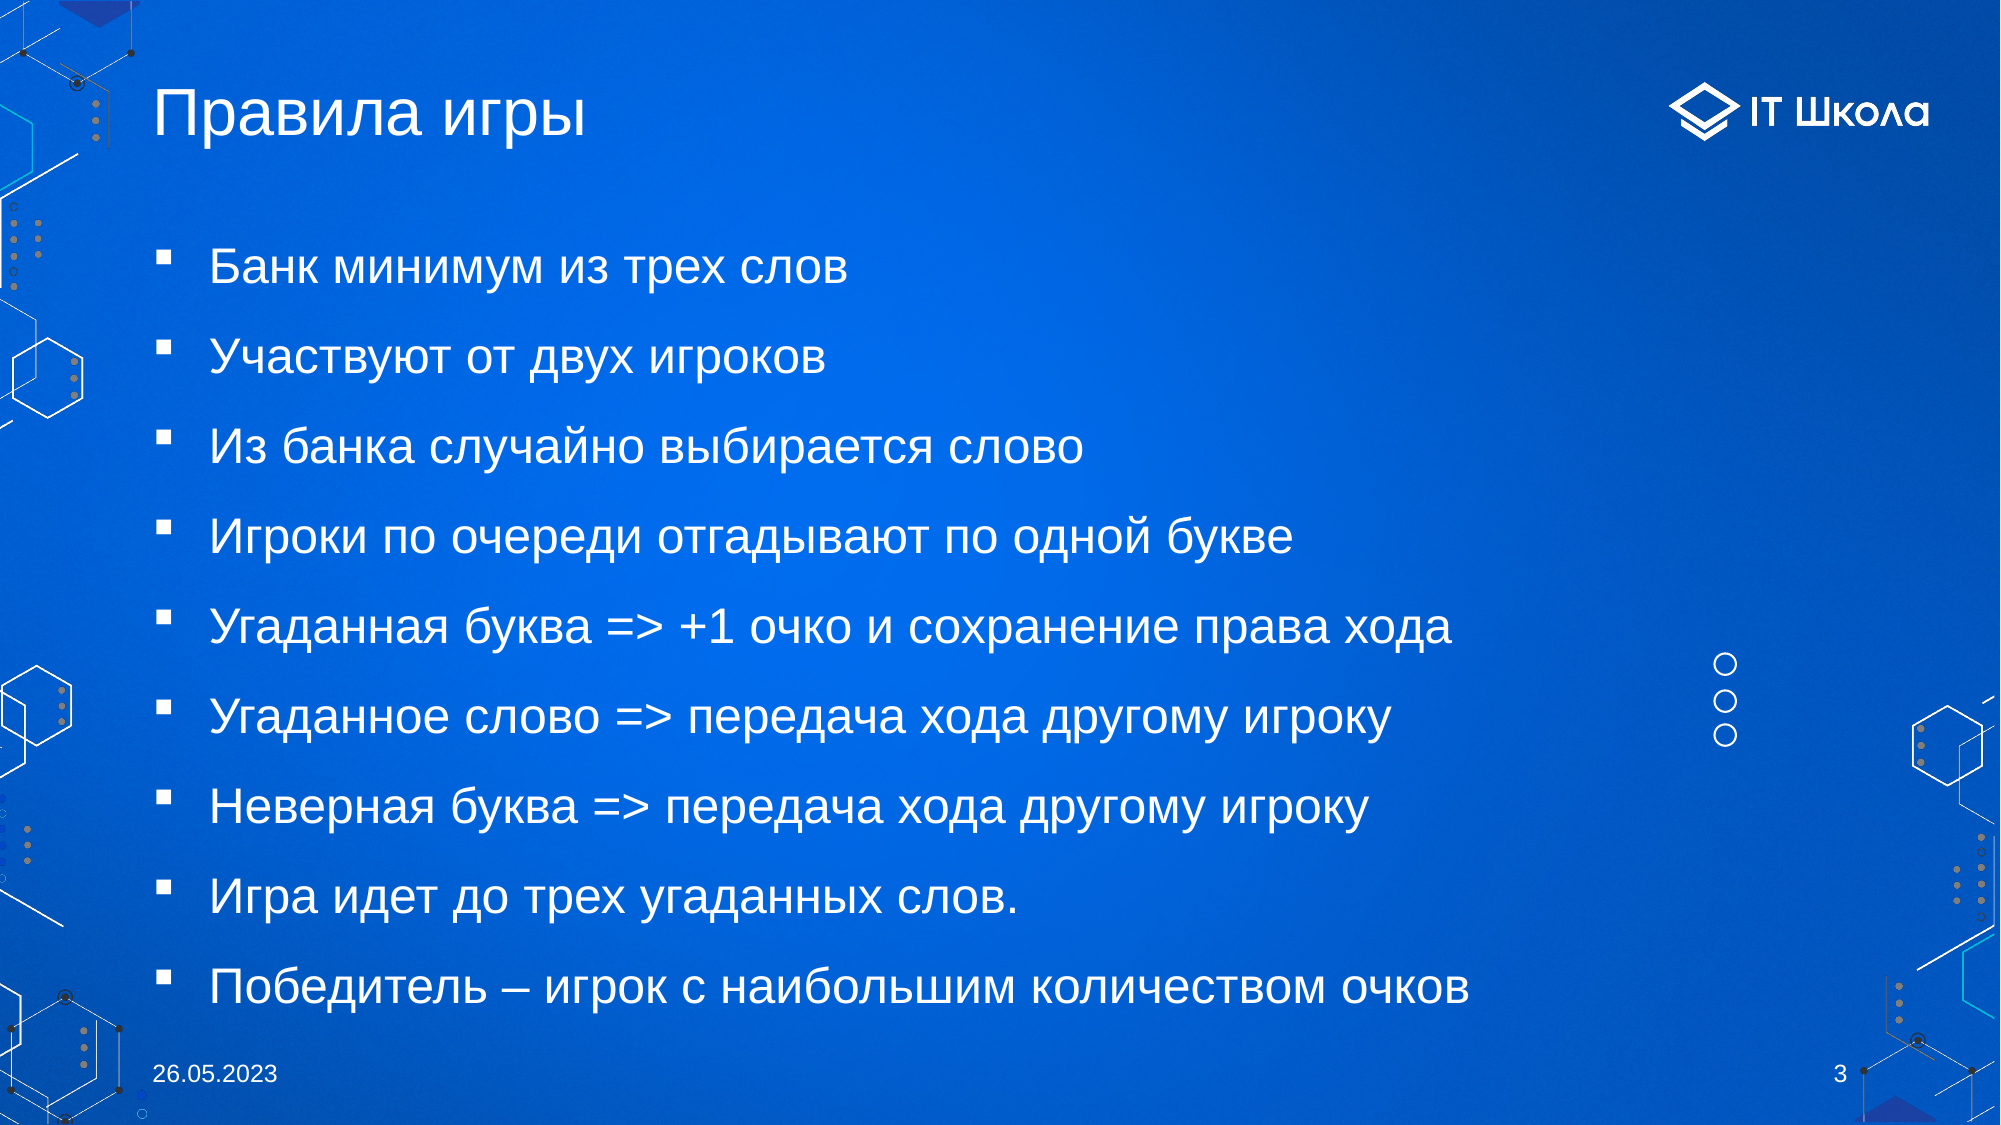

# Правила игры
Банк минимум из трех слов
Участвуют от двух игроков
Из банка случайно выбирается слово
Игроки по очереди отгадывают по одной букве
Угаданная буква => +1 очко и сохранение права хода
Угаданное слово => передача хода другому игроку
Неверная буква => передача хода другому игроку
Игра идет до трех угаданных слов.
Победитель – игрок с наибольшим количеством очков

26.05.2023
3